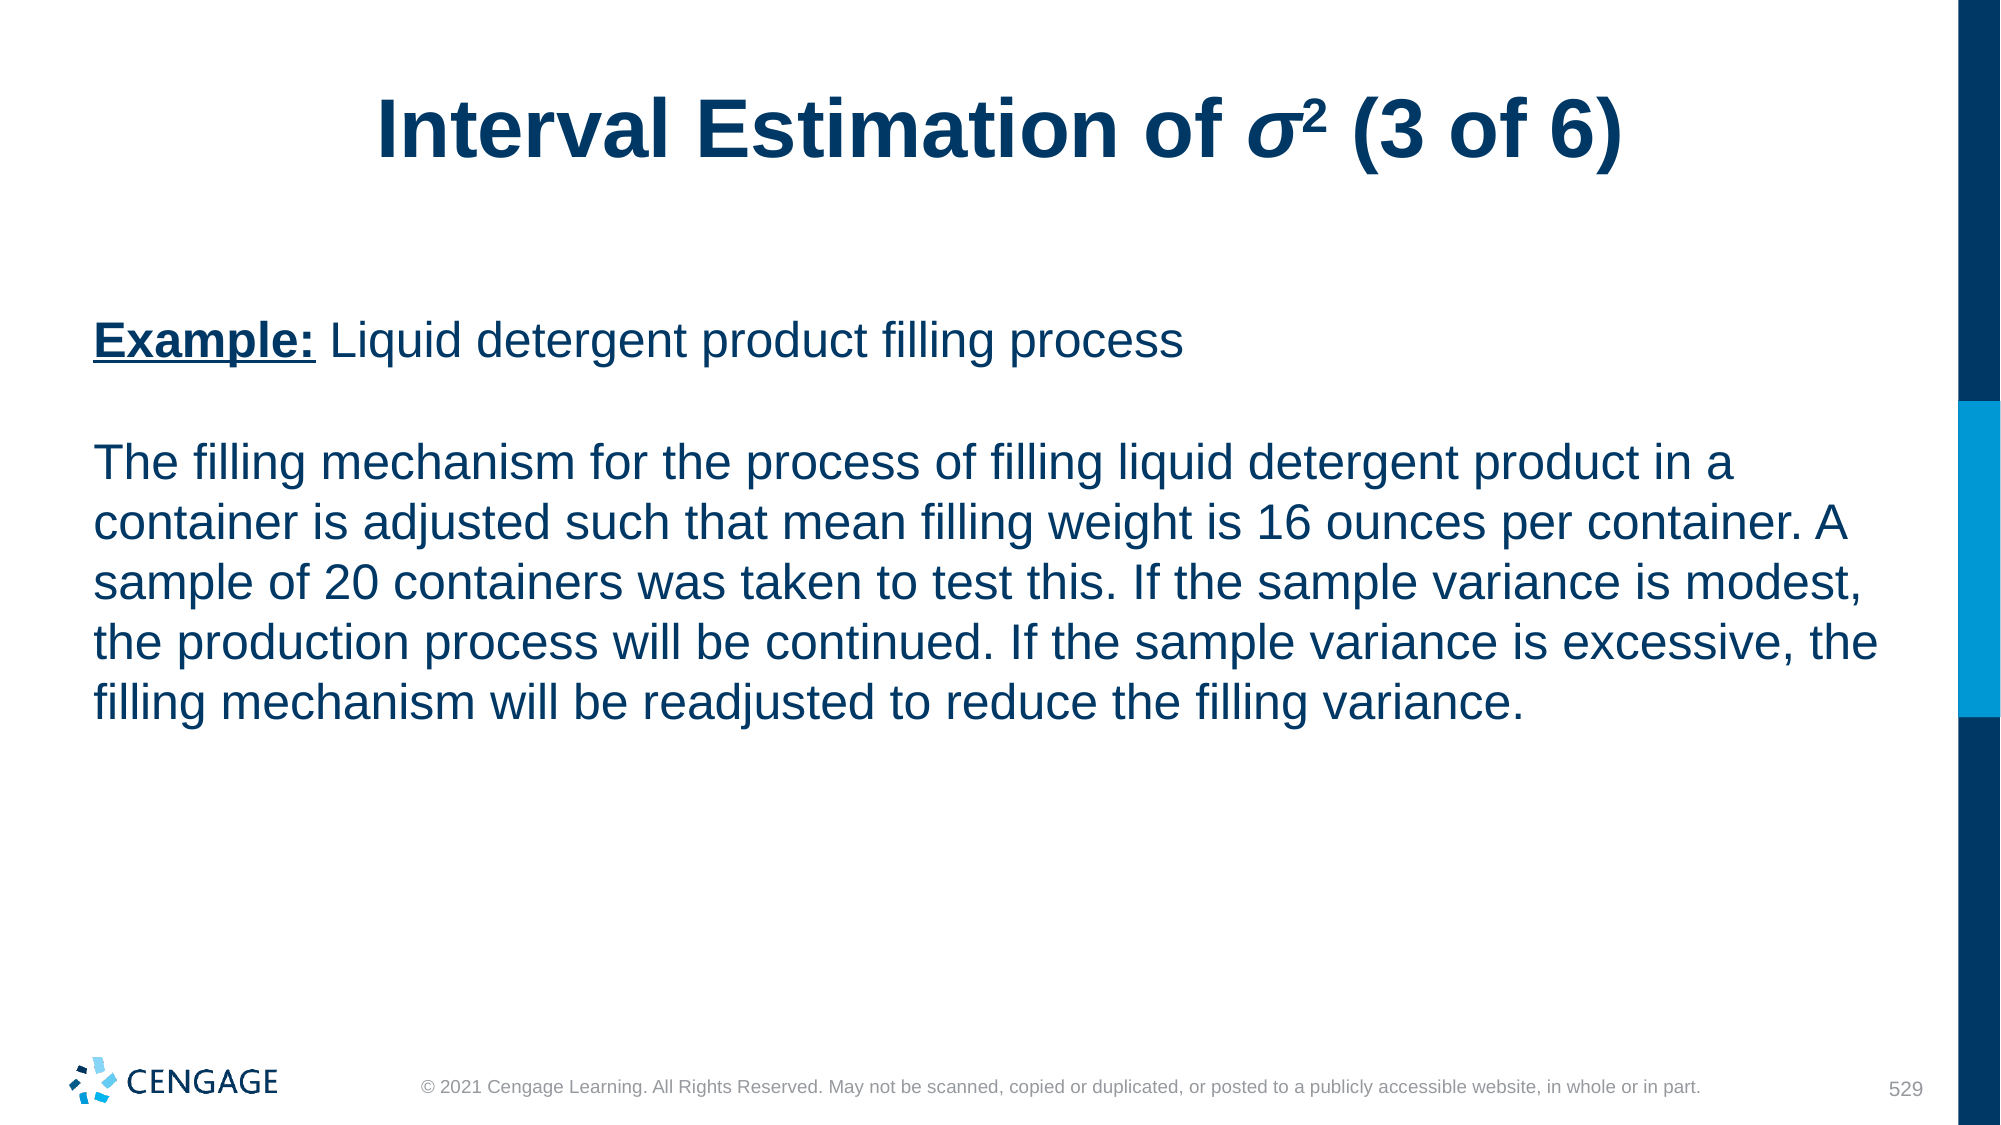

# Interval Estimation of σ2 (3 of 6)
Example: Liquid detergent product filling process
The filling mechanism for the process of filling liquid detergent product in a container is adjusted such that mean filling weight is 16 ounces per container. A sample of 20 containers was taken to test this. If the sample variance is modest, the production process will be continued. If the sample variance is excessive, the filling mechanism will be readjusted to reduce the filling variance.